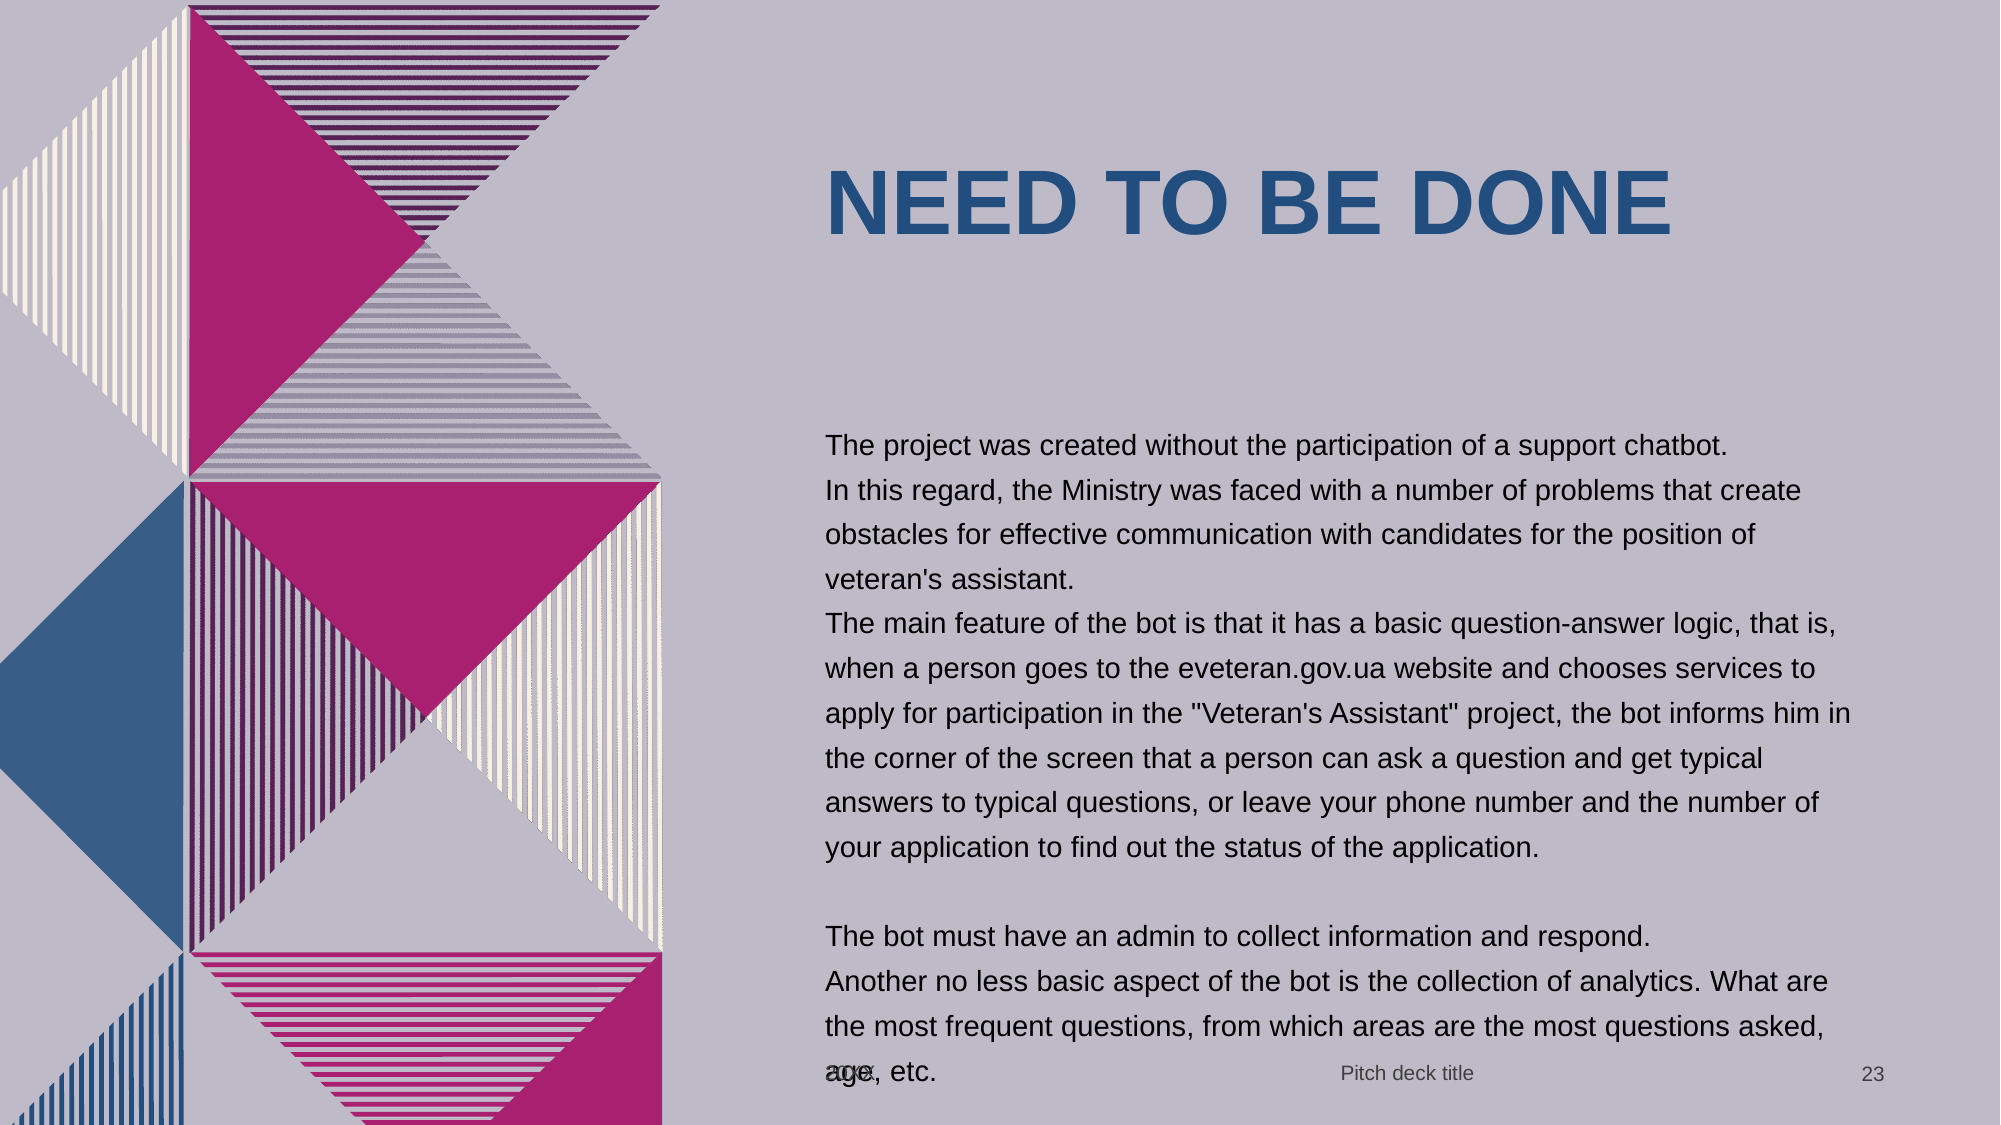

# NEED TO BE DONE

The project was created without the participation of a support chatbot.
In this regard, the Ministry was faced with a number of problems that create obstacles for effective communication with candidates for the position of veteran's assistant.
The main feature of the bot is that it has a basic question-answer logic, that is, when a person goes to the eveteran.gov.ua website and chooses services to apply for participation in the "Veteran's Assistant" project, the bot informs him in the corner of the screen that a person can ask a question and get typical answers to typical questions, or leave your phone number and the number of your application to find out the status of the application.

The bot must have an admin to collect information and respond.
Another no less basic aspect of the bot is the collection of analytics. What are the most frequent questions, from which areas are the most questions asked, age, etc.
Pitch deck title
20XX
23